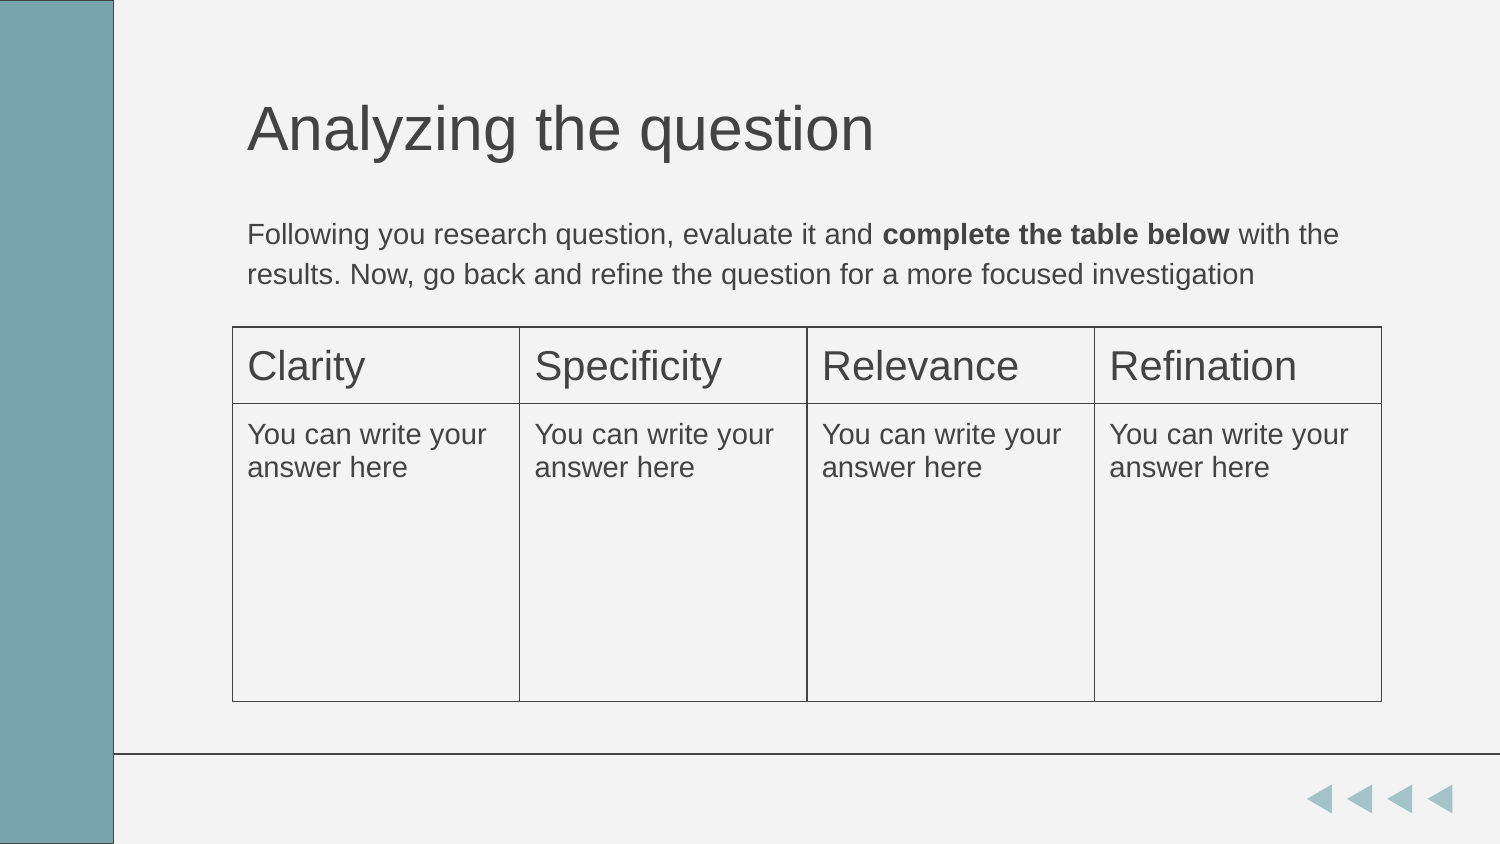

# Analyzing the question
Following you research question, evaluate it and complete the table below with the results. Now, go back and refine the question for a more focused investigation
| Clarity | Specificity | Relevance | Refination |
| --- | --- | --- | --- |
| You can write your answer here | You can write your answer here | You can write your answer here | You can write your answer here |